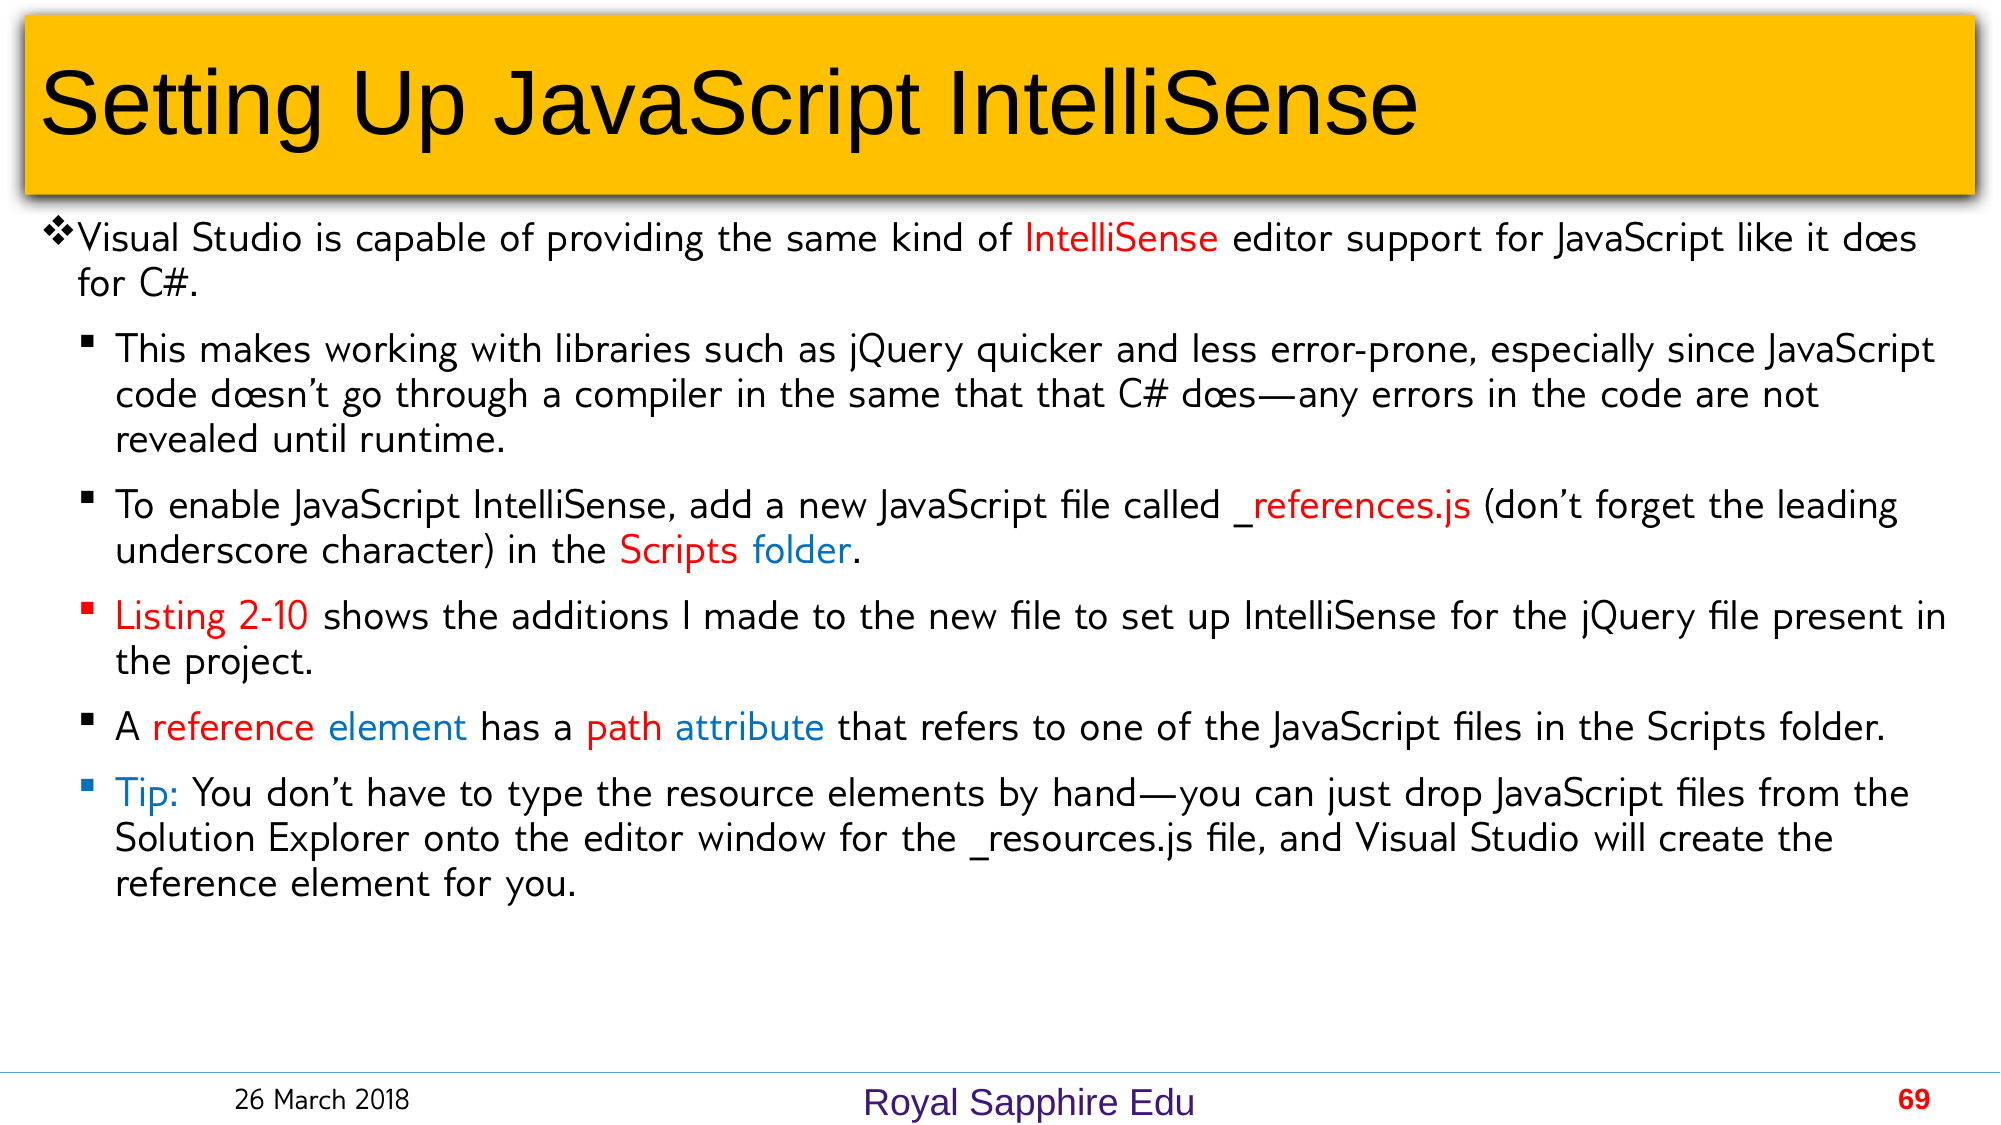

# Setting Up JavaScript IntelliSense
Visual Studio is capable of providing the same kind of IntelliSense editor support for JavaScript like it does for C#.
This makes working with libraries such as jQuery quicker and less error-prone, especially since JavaScript code doesn’t go through a compiler in the same that that C# does—any errors in the code are not revealed until runtime.
To enable JavaScript IntelliSense, add a new JavaScript file called _references.js (don’t forget the leading underscore character) in the Scripts folder.
Listing 2-10 shows the additions I made to the new file to set up IntelliSense for the jQuery file present in the project.
A reference element has a path attribute that refers to one of the JavaScript files in the Scripts folder.
Tip: You don’t have to type the resource elements by hand—you can just drop JavaScript files from the Solution Explorer onto the editor window for the _resources.js file, and Visual Studio will create the reference element for you.
26 March 2018
69